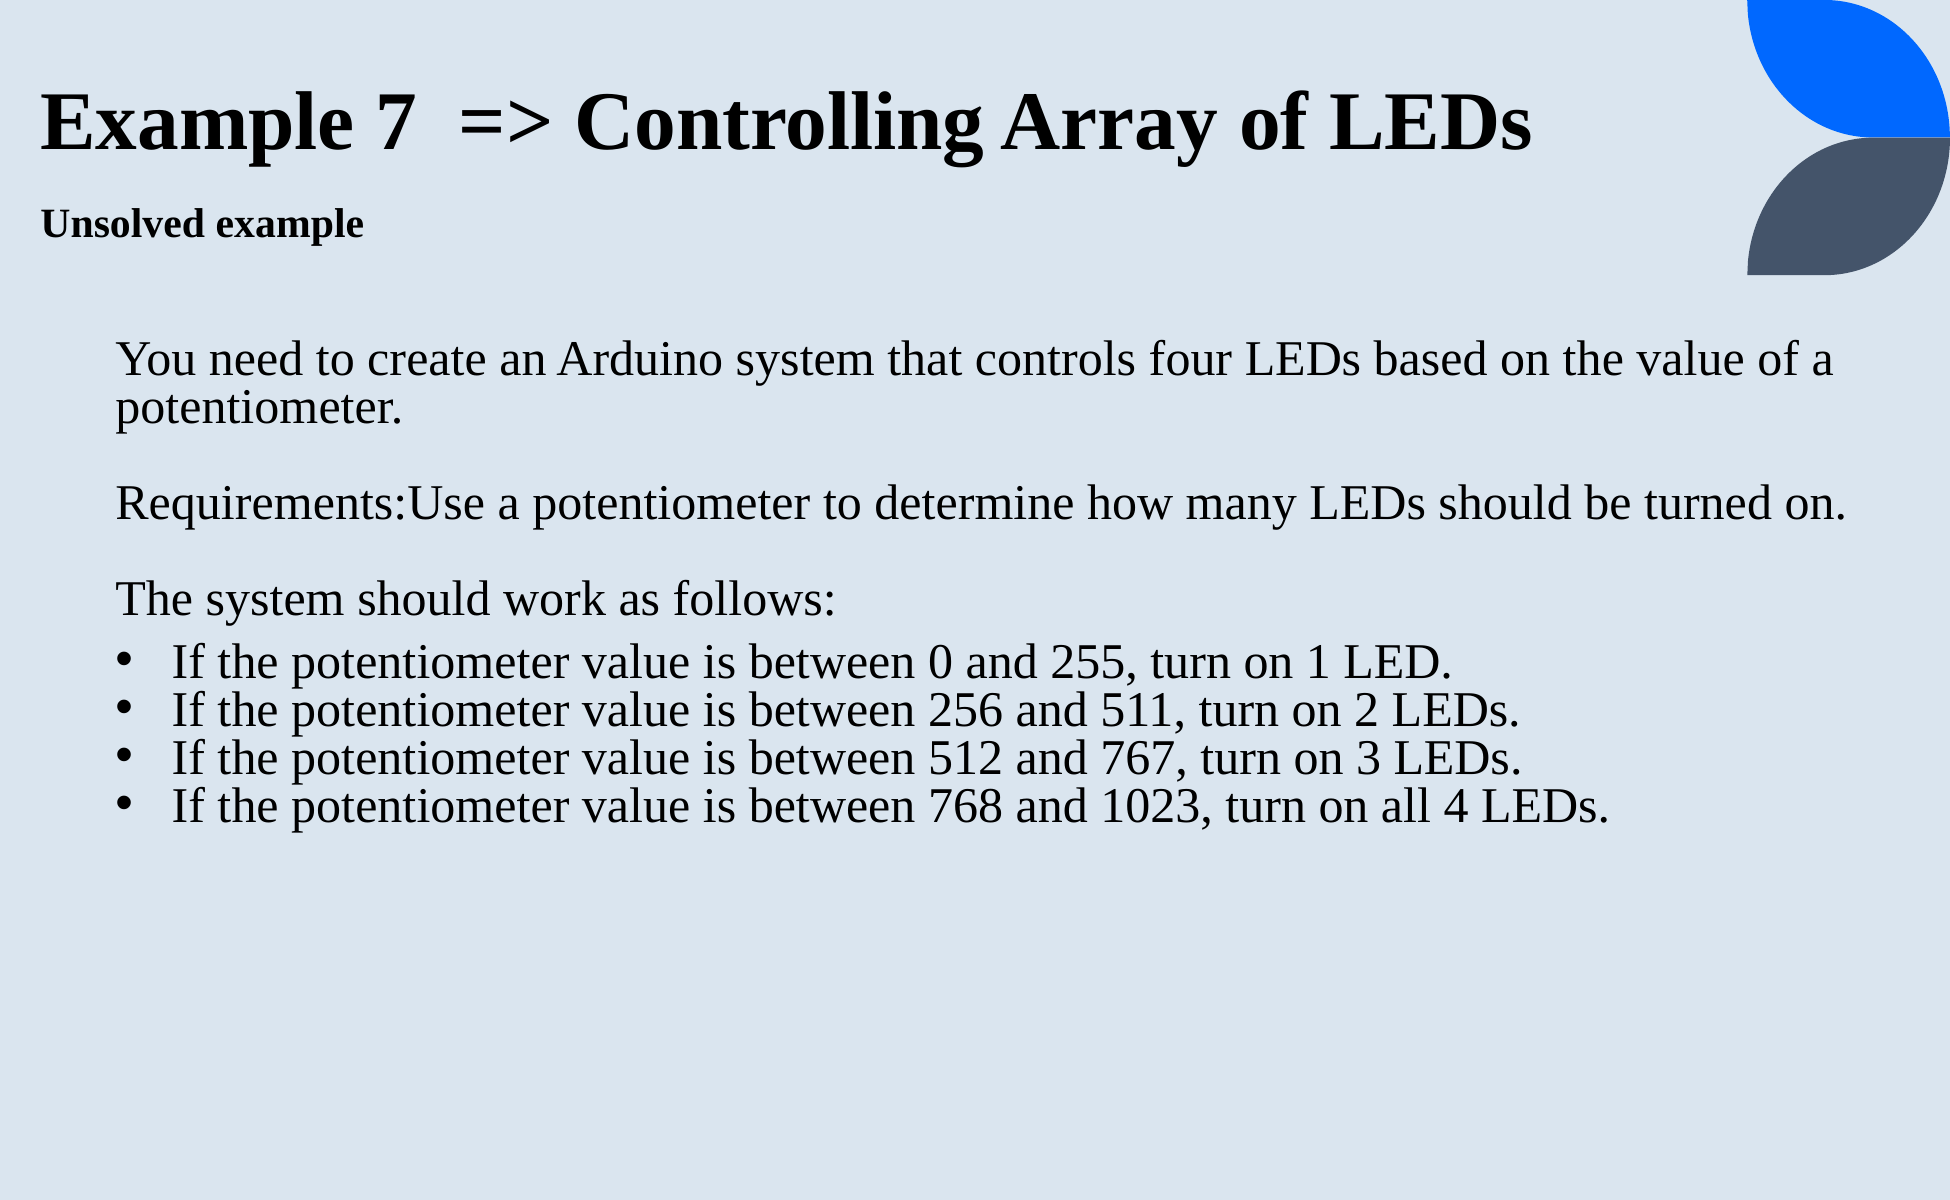

# Example 7  => Controlling Array of LEDs Unsolved example

You need to create an Arduino system that controls four LEDs based on the value of a potentiometer.

Requirements:Use a potentiometer to determine how many LEDs should be turned on.

The system should work as follows:

If the potentiometer value is between 0 and 255, turn on 1 LED.
If the potentiometer value is between 256 and 511, turn on 2 LEDs.
If the potentiometer value is between 512 and 767, turn on 3 LEDs.
If the potentiometer value is between 768 and 1023, turn on all 4 LEDs.